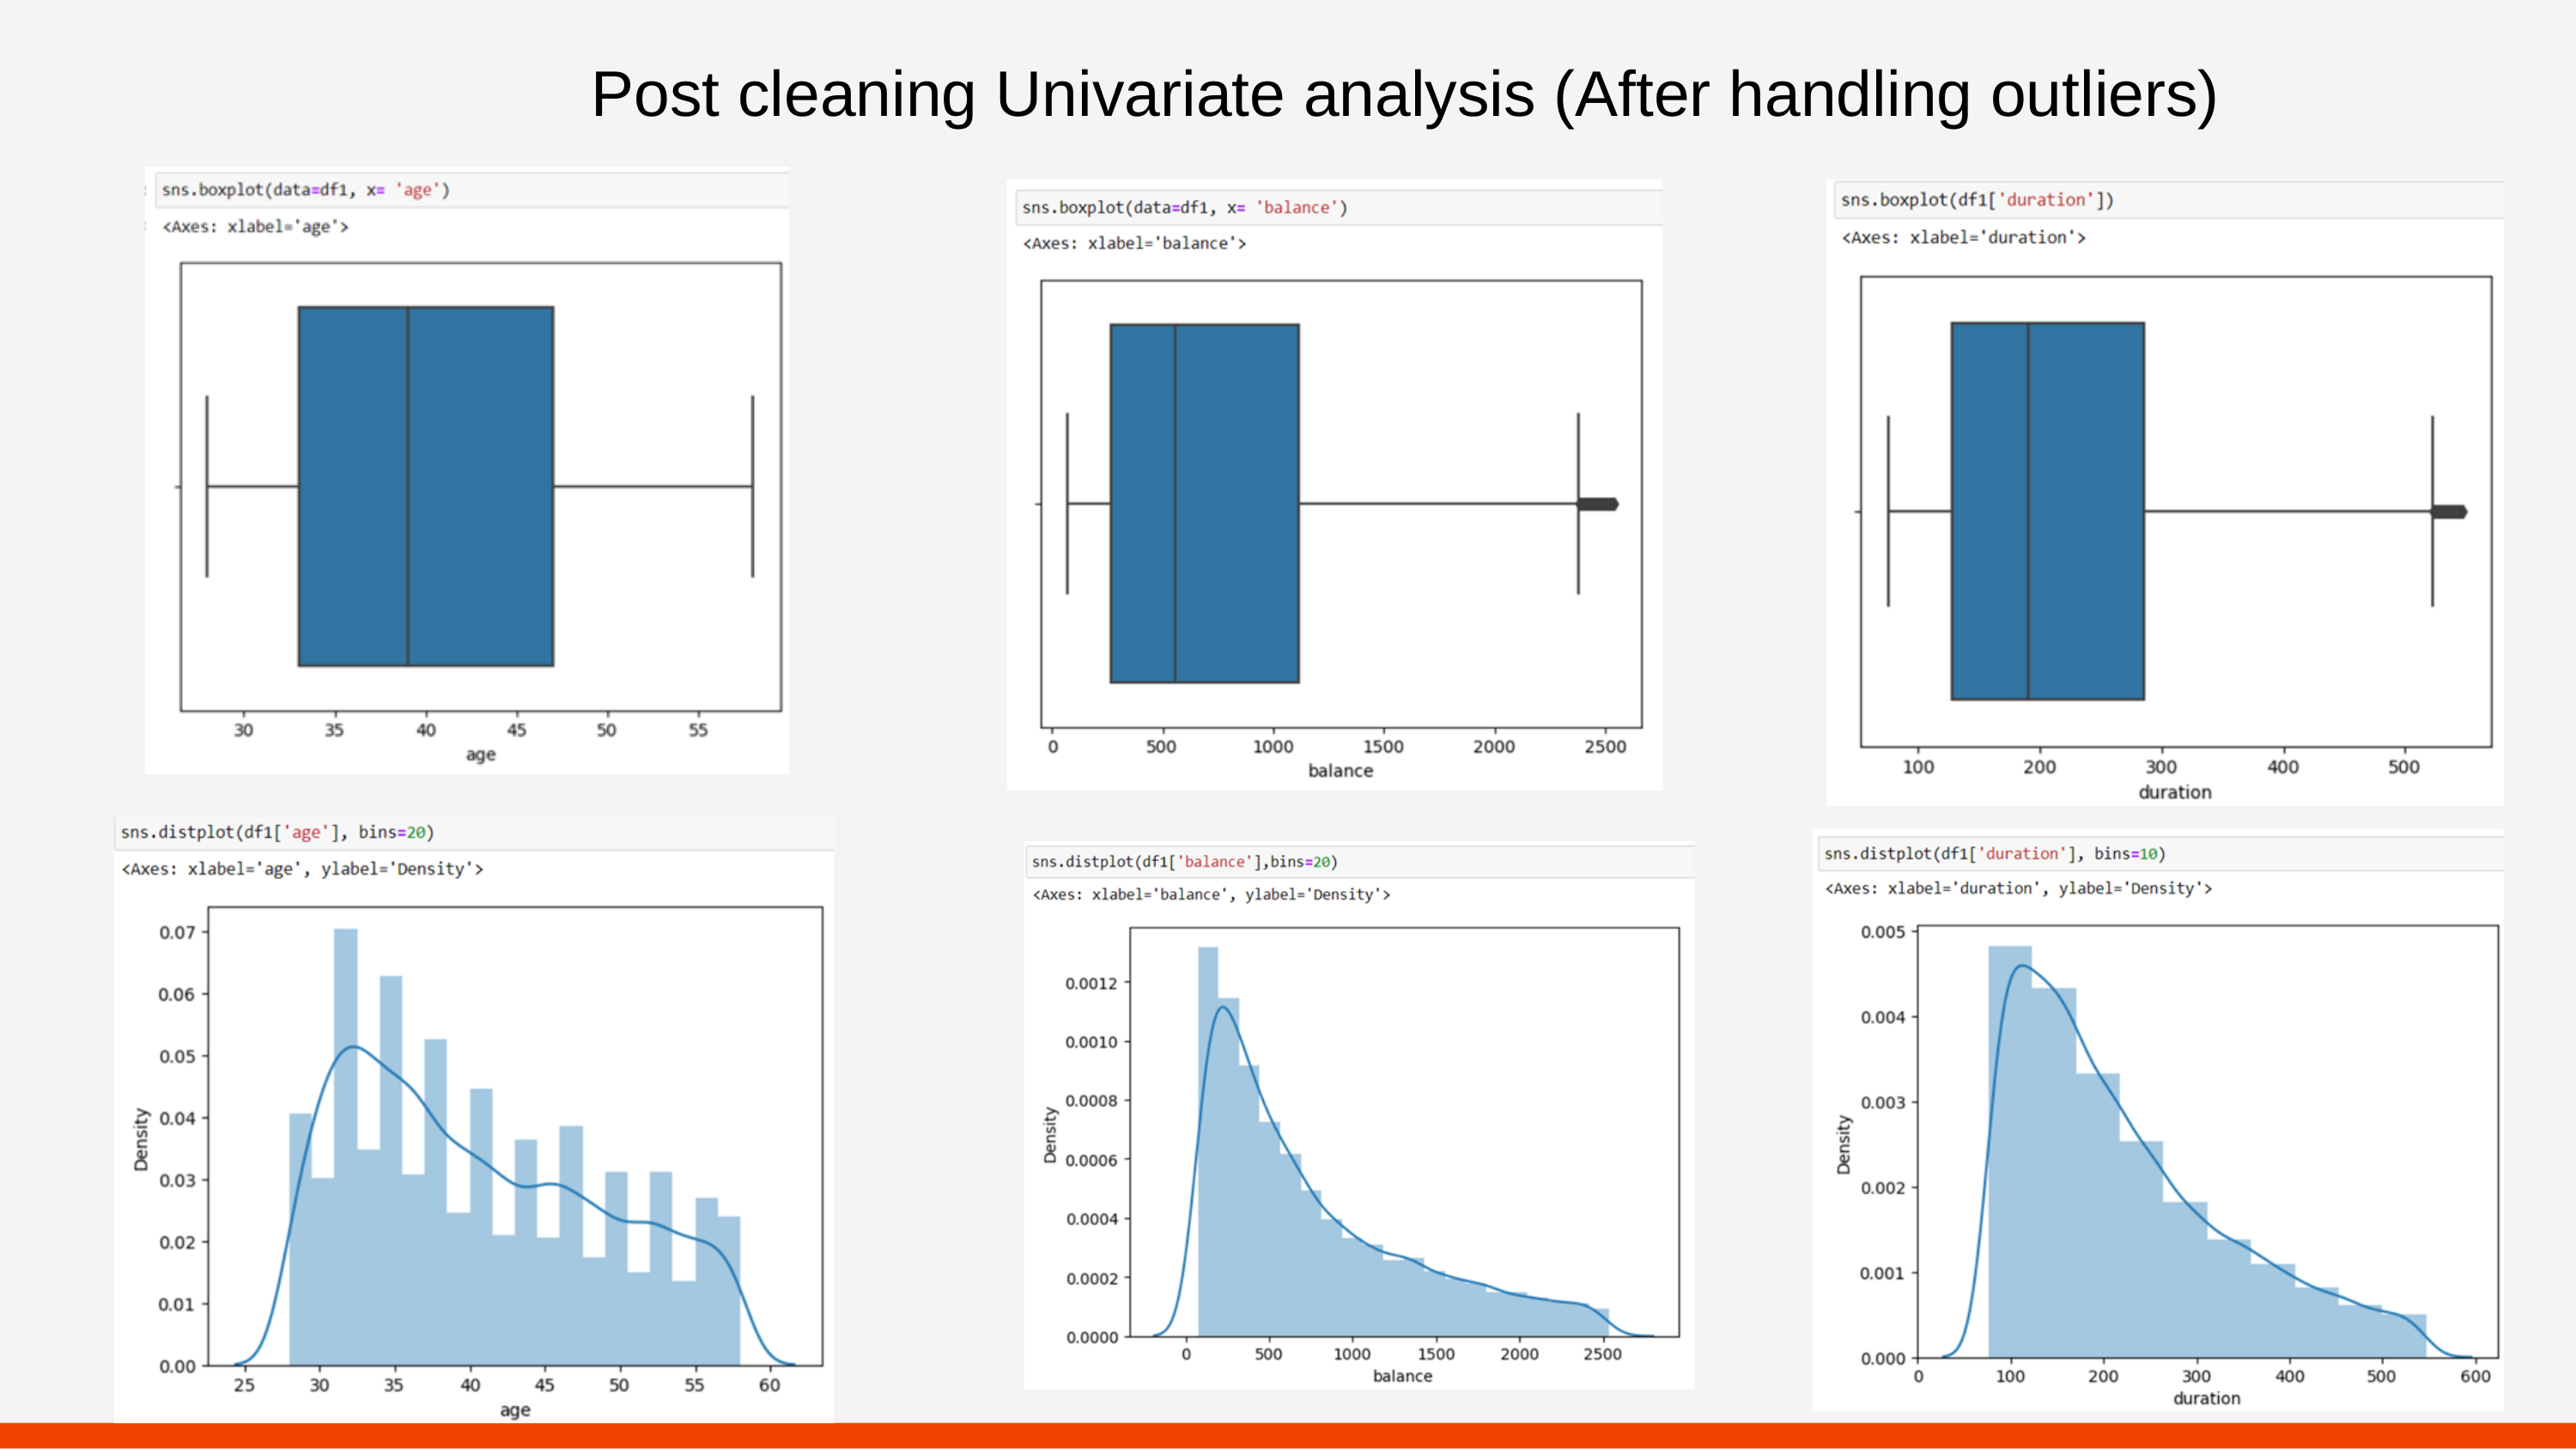

Post cleaning Univariate analysis (After handling outliers)